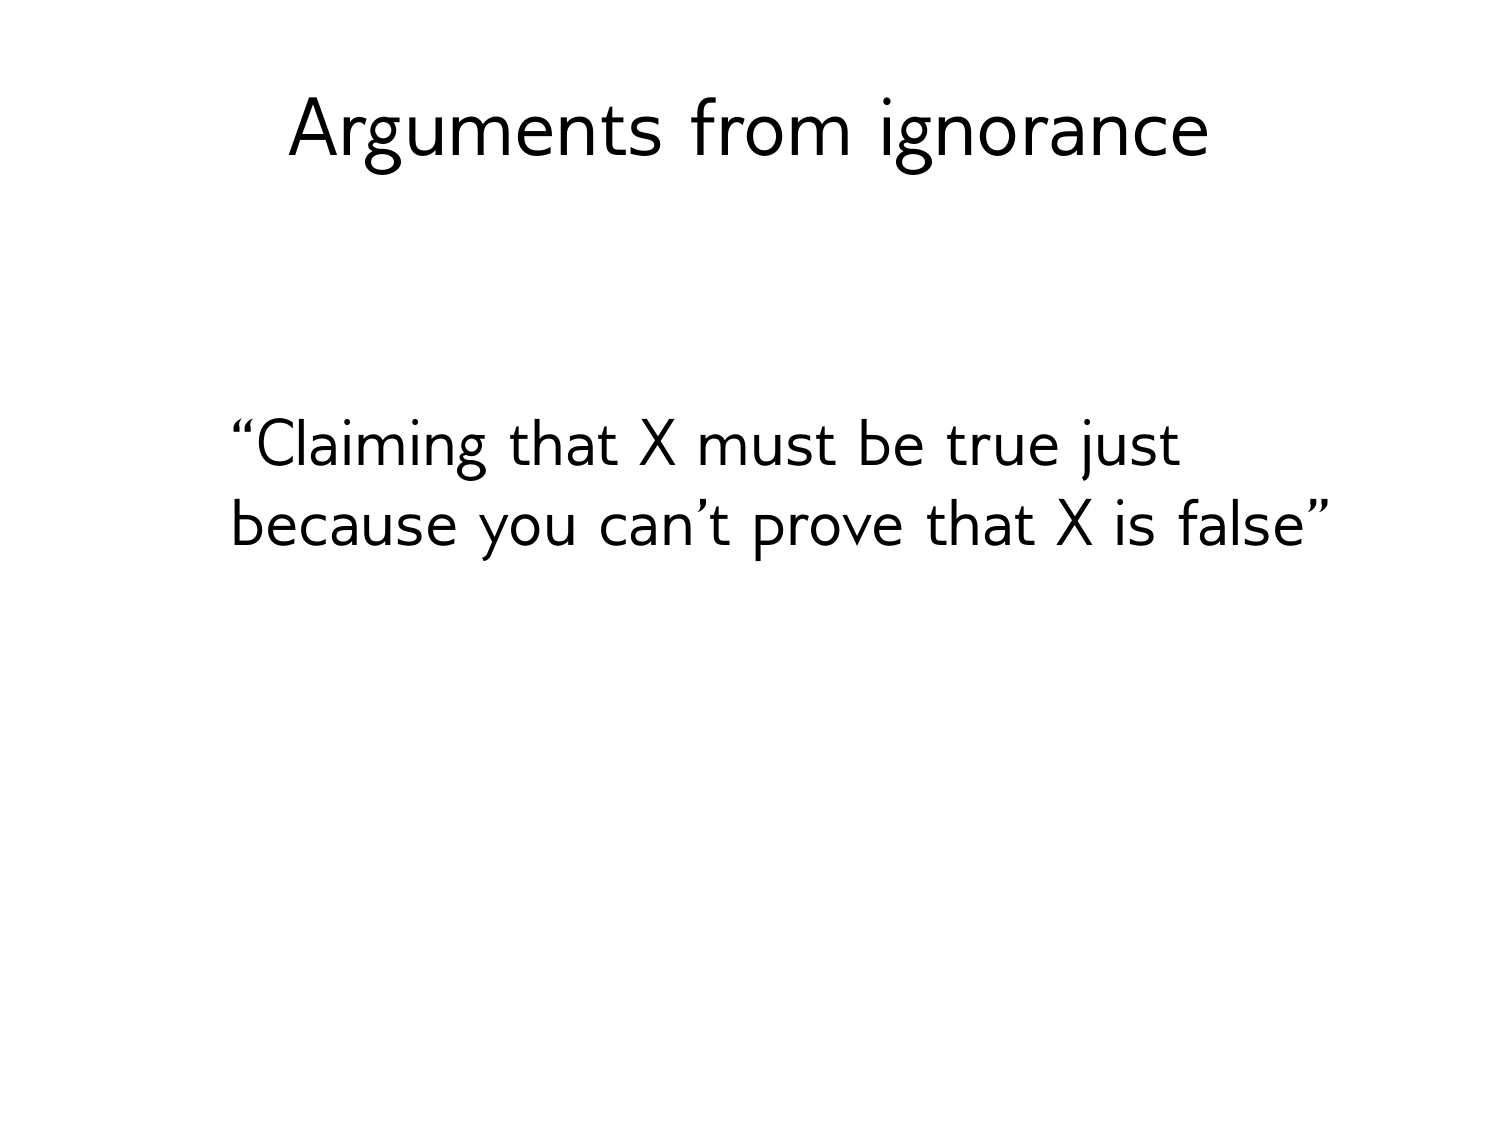

# Arguments from ignorance
“Claiming that X must be true just because you can’t prove that X is false”